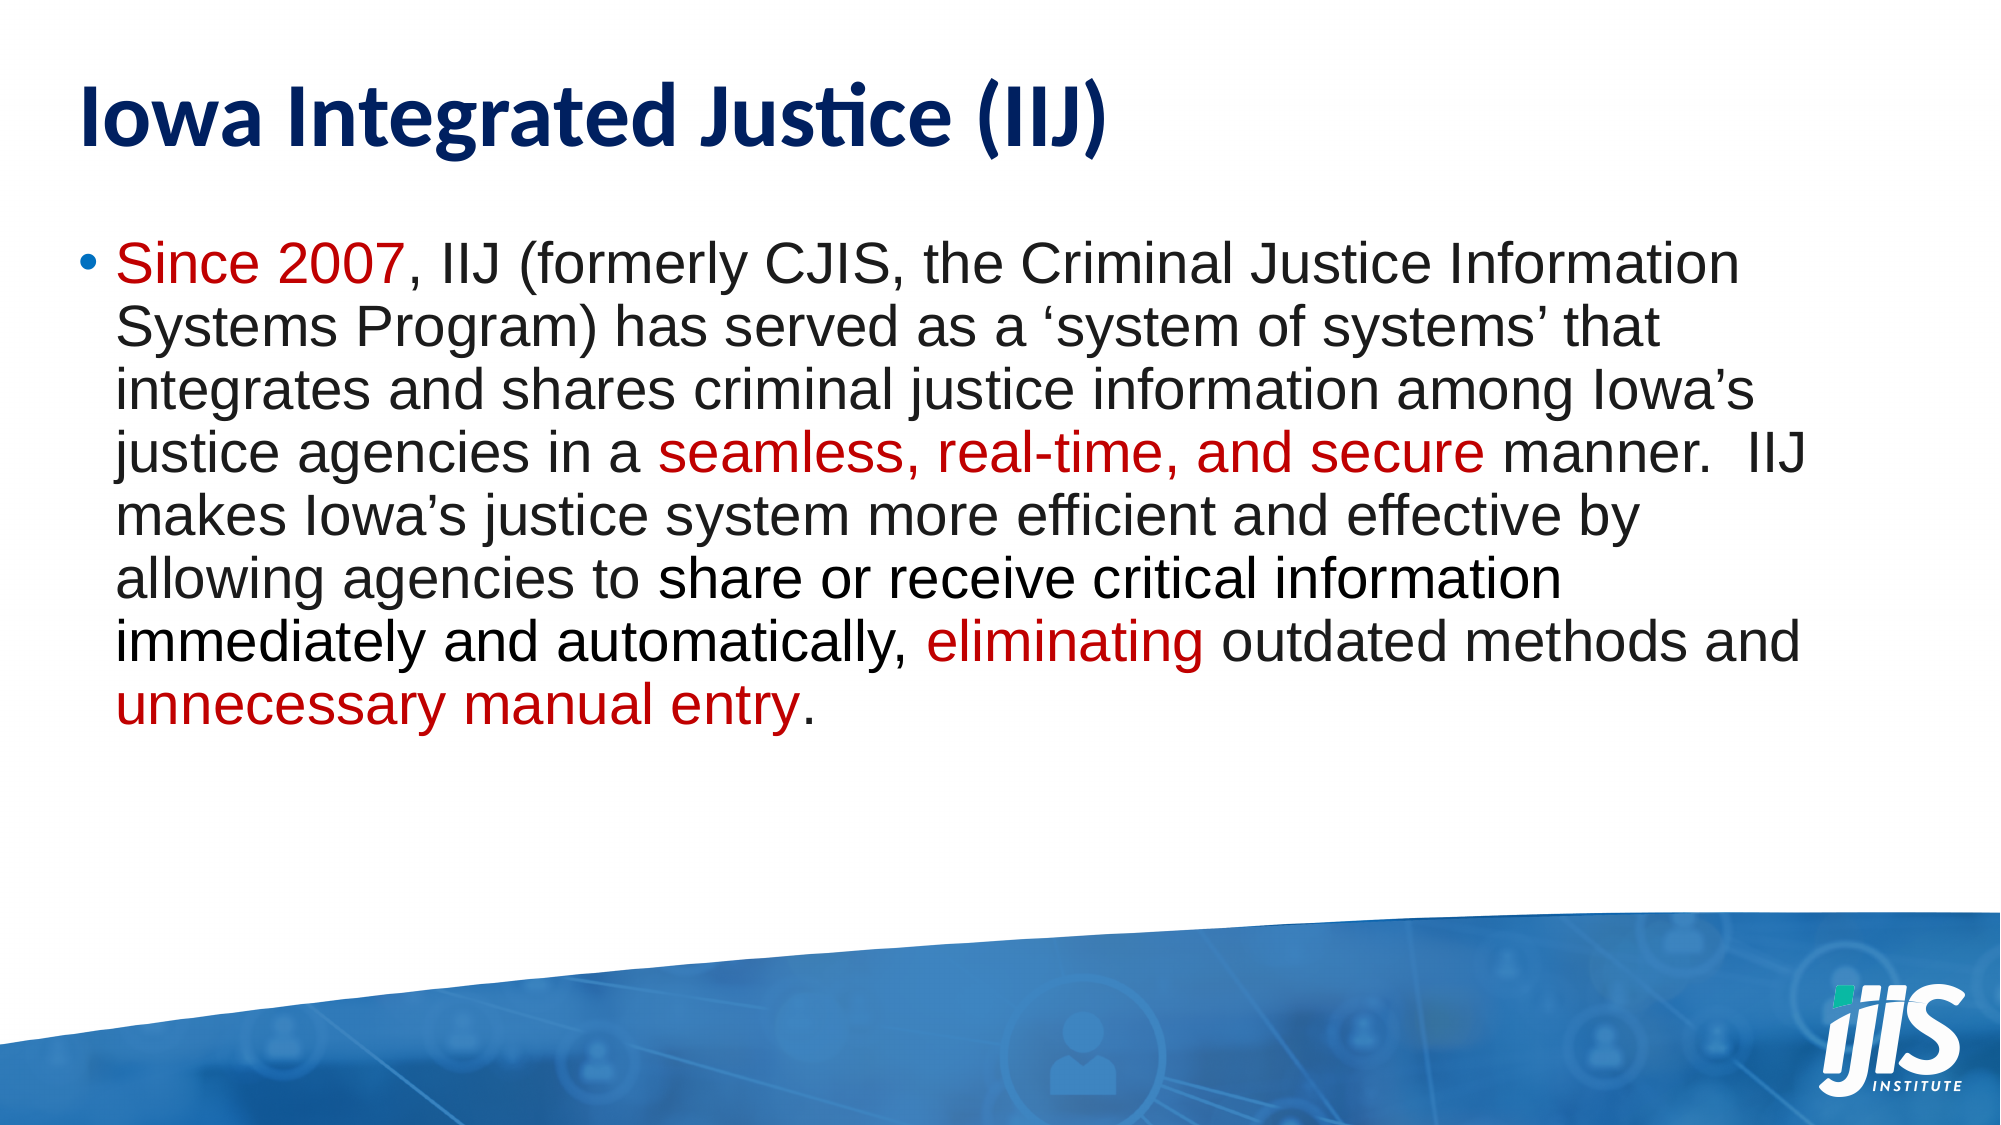

# Iowa Integrated Justice (IIJ)
Since 2007, IIJ (formerly CJIS, the Criminal Justice Information Systems Program) has served as a ‘system of systems’ that integrates and shares criminal justice information among Iowa’s justice agencies in a seamless, real-time, and secure manner.  IIJ makes Iowa’s justice system more efficient and effective by allowing agencies to share or receive critical information immediately and automatically, eliminating outdated methods and unnecessary manual entry.